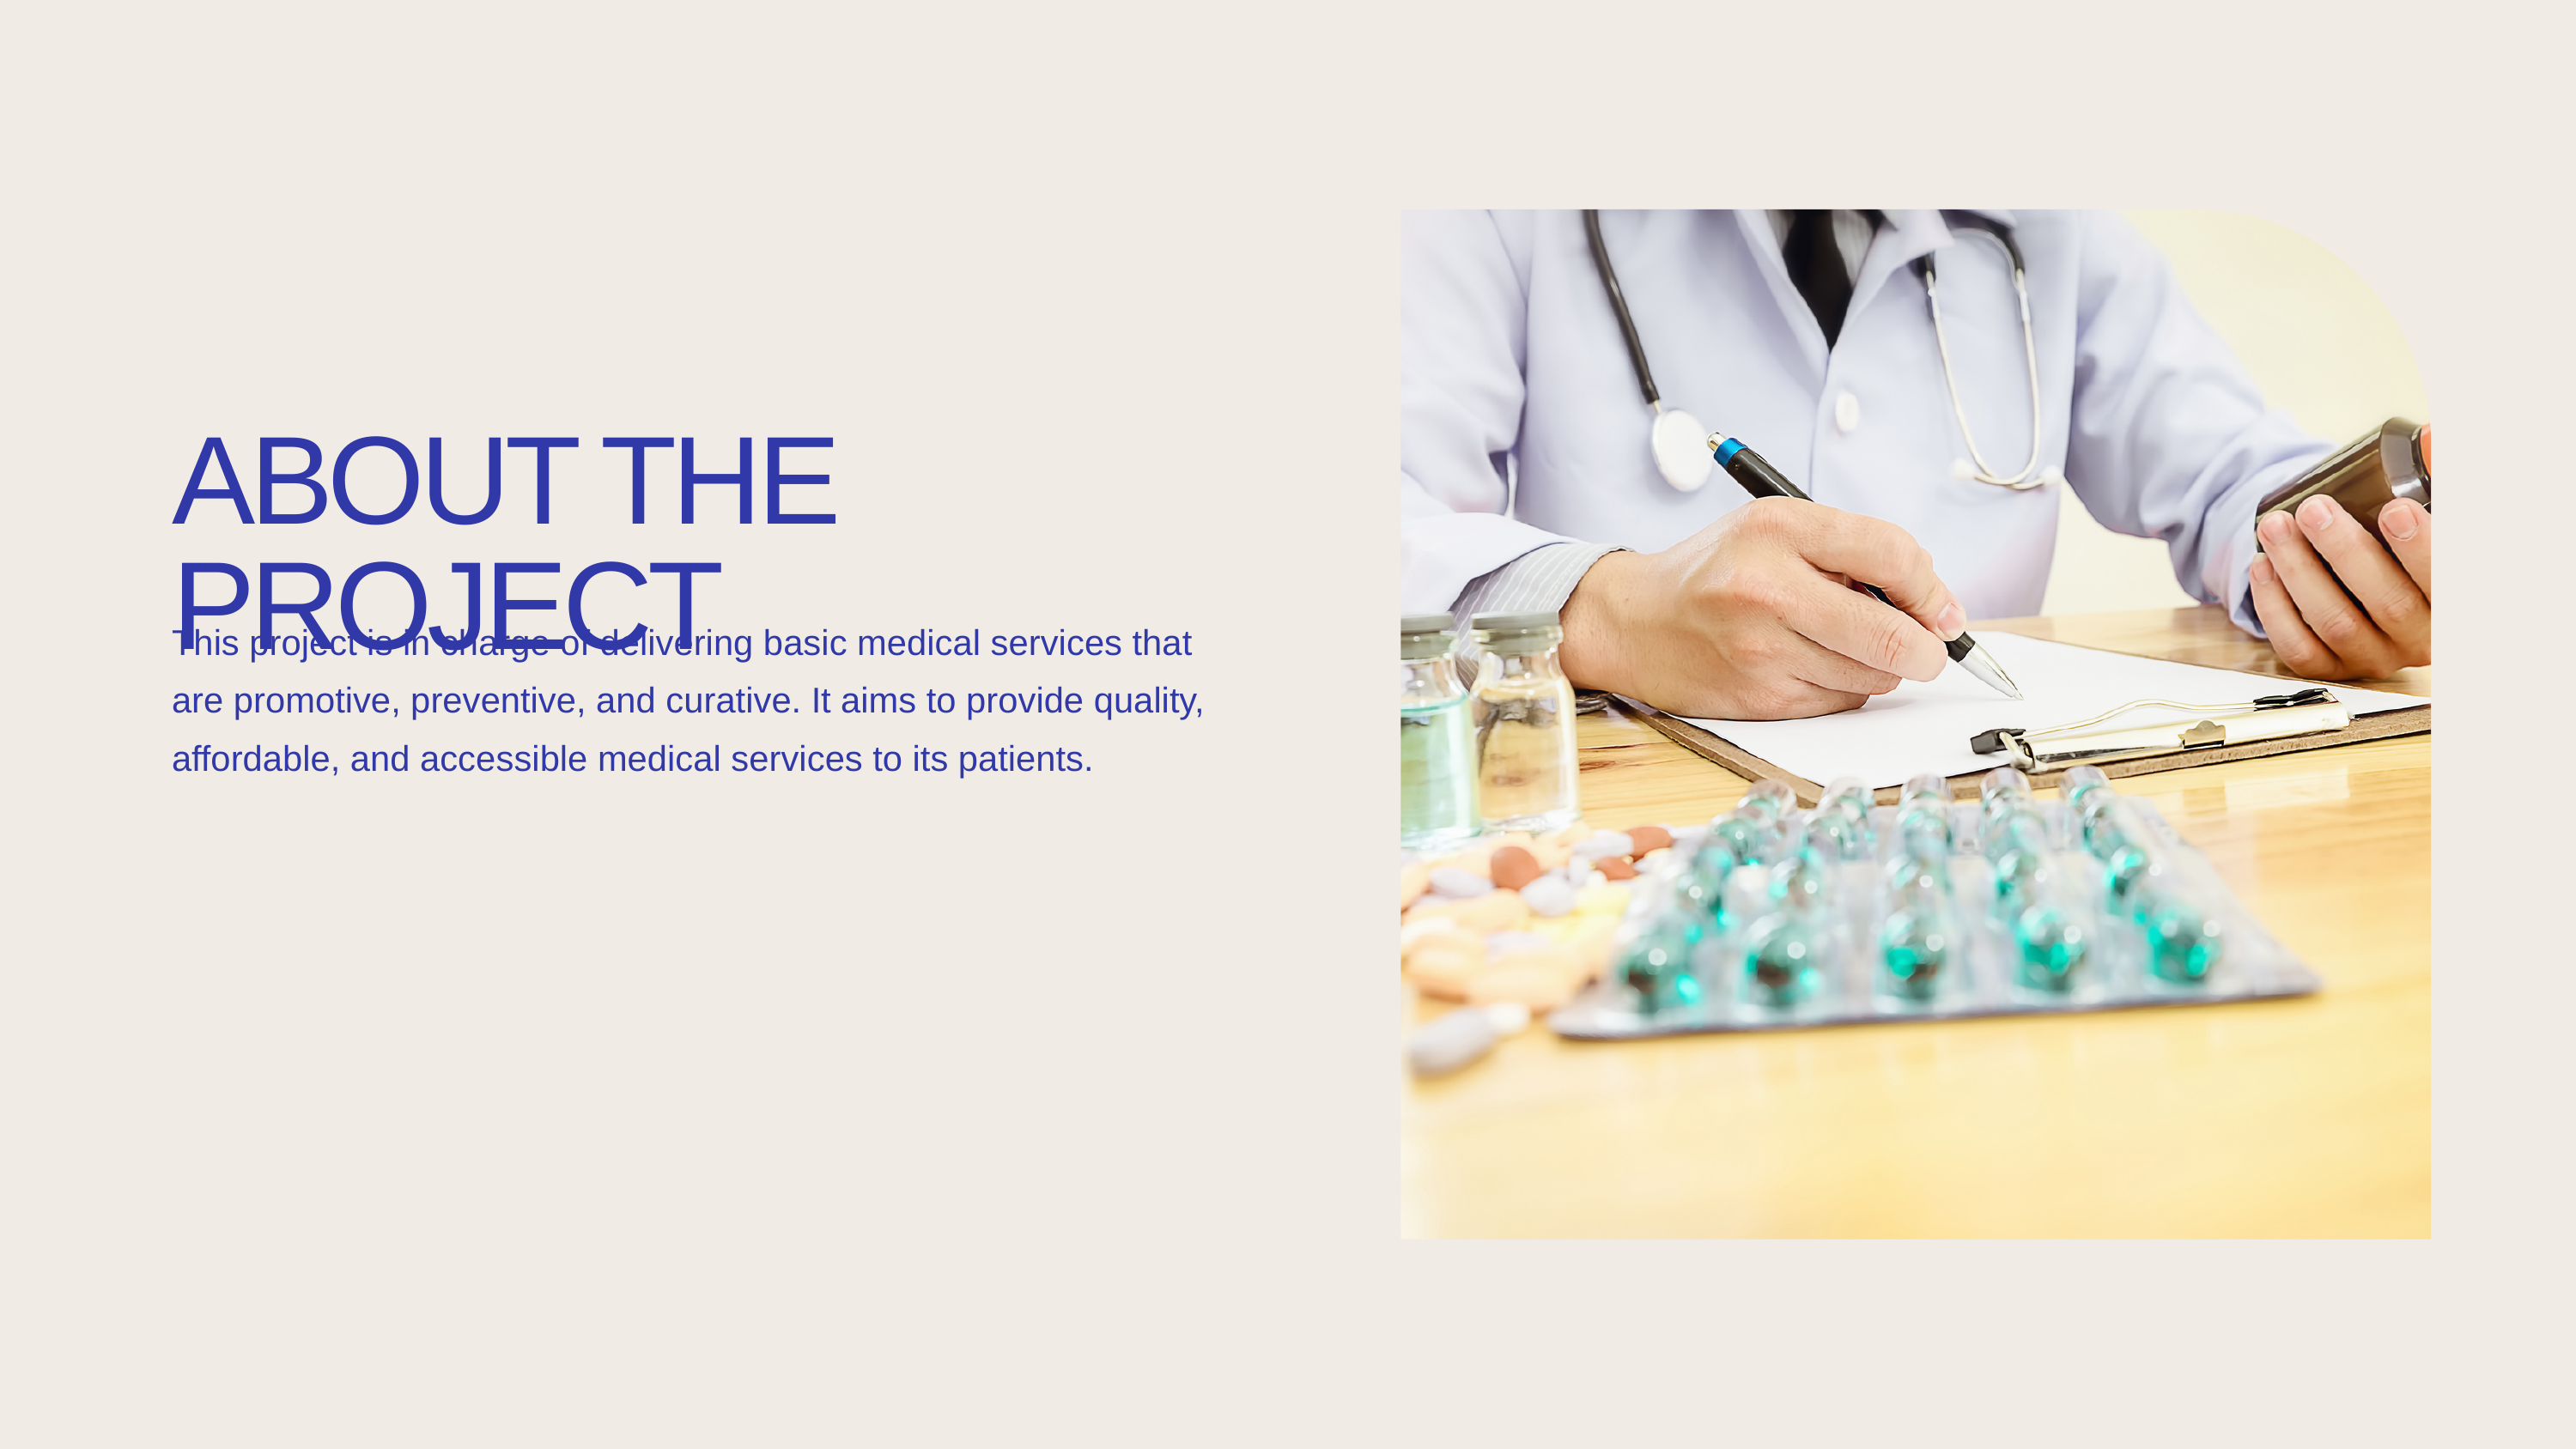

ABOUT THE PROJECT
This project is in charge of delivering basic medical services that are promotive, preventive, and curative. It aims to provide quality, affordable, and accessible medical services to its patients.